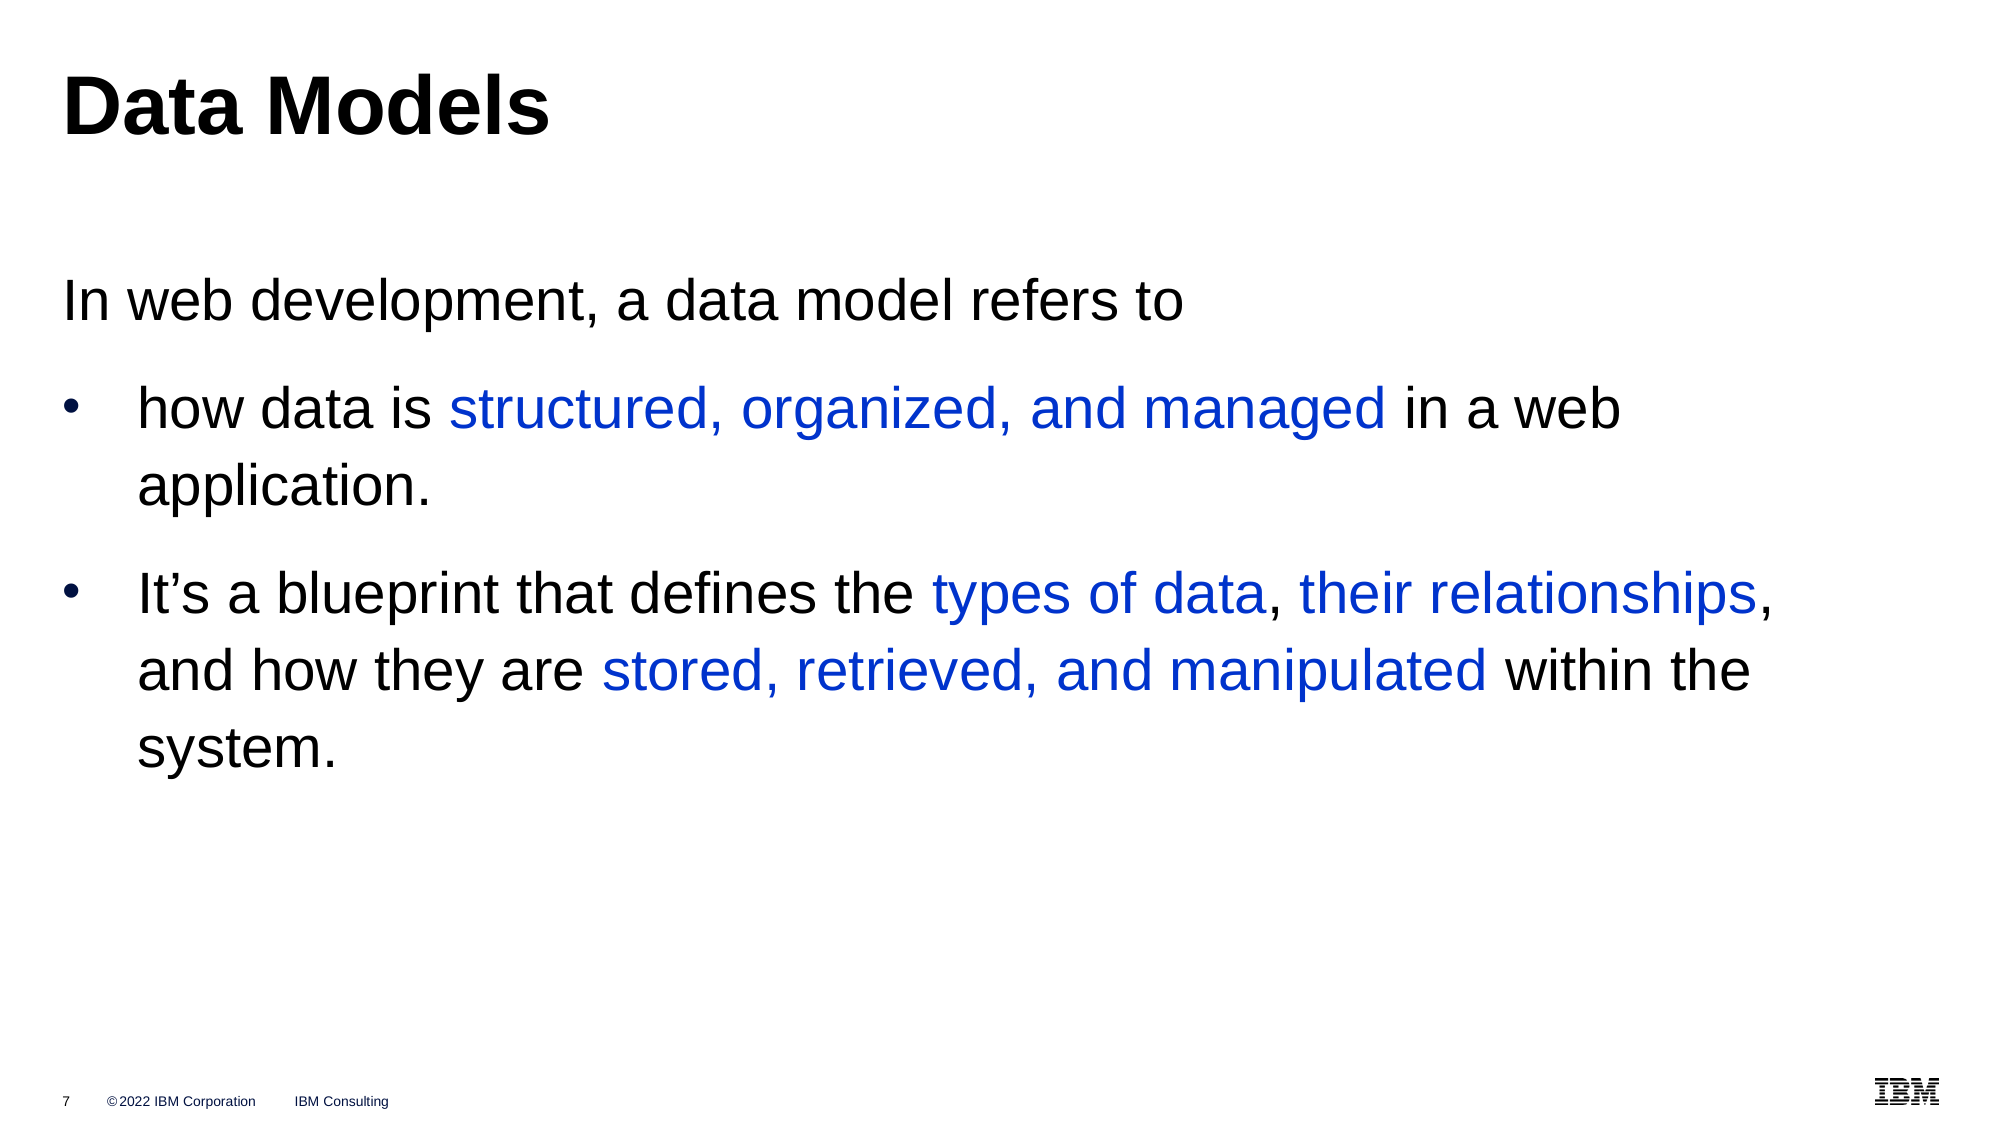

# Data Models
In web development, a data model refers to
how data is structured, organized, and managed in a web application.
It’s a blueprint that defines the types of data, their relationships, and how they are stored, retrieved, and manipulated within the system.